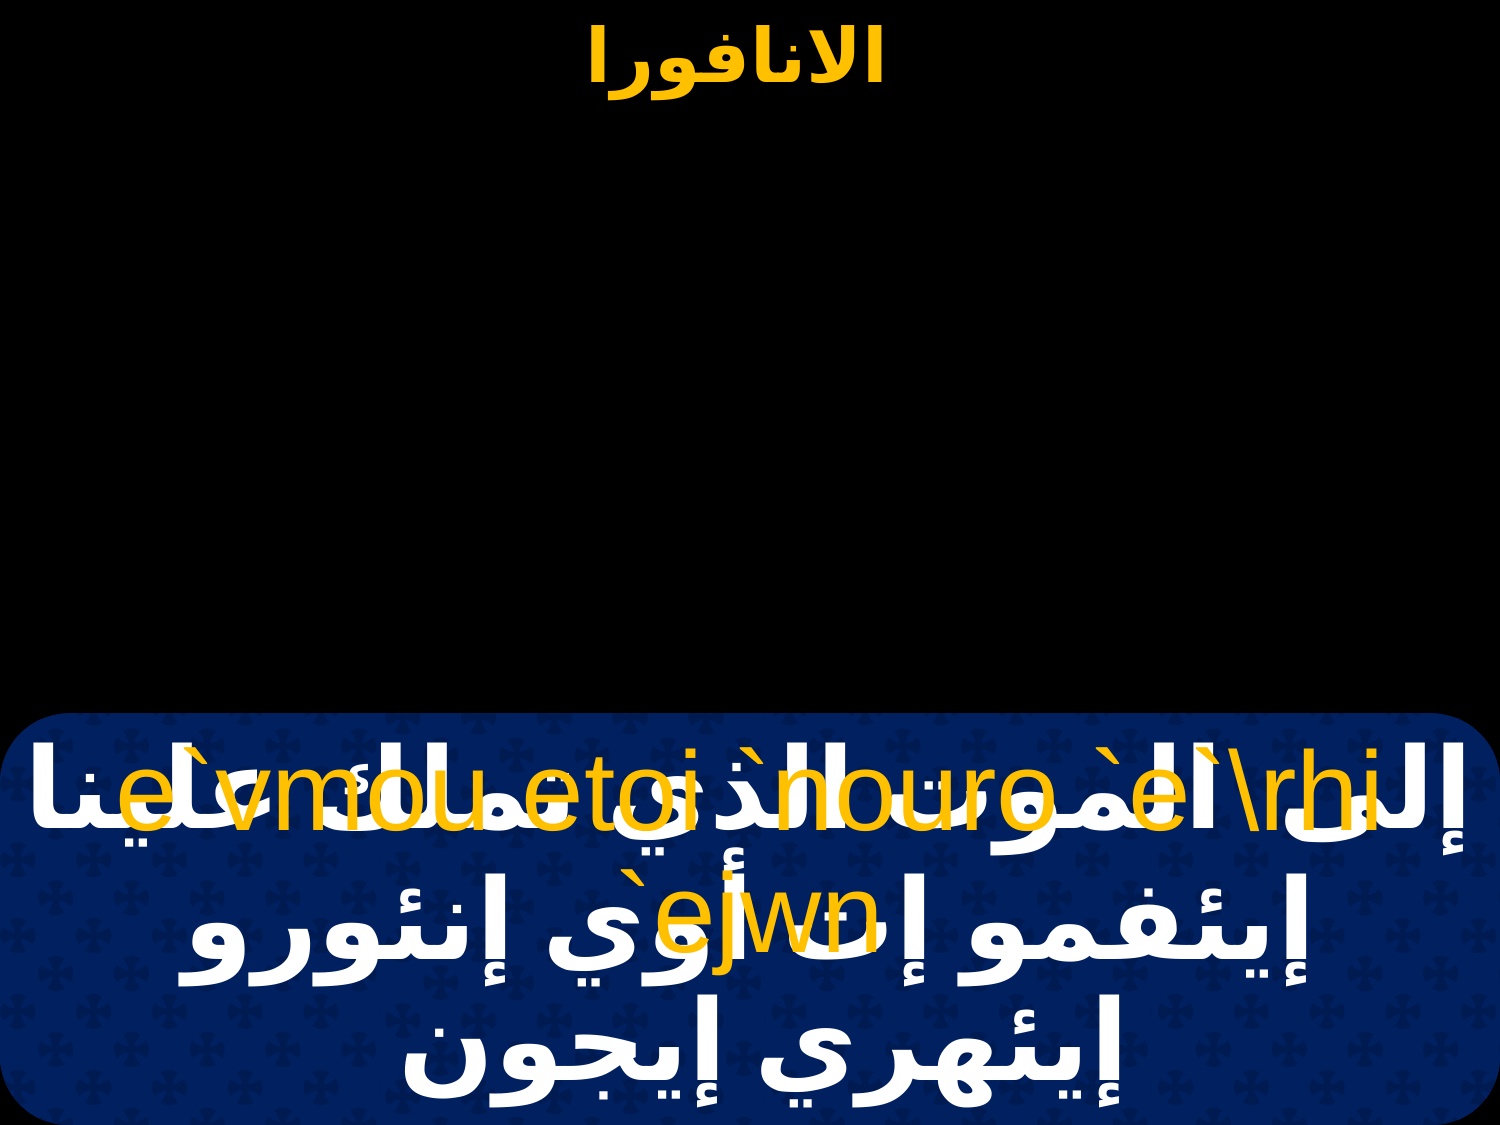

# إلى  الموت الذي تملك علينا
e`vmou etoi `nouro `e`\rhi `ejwn
إيئفمو إت أوي إنئورو إيئهري إيجون